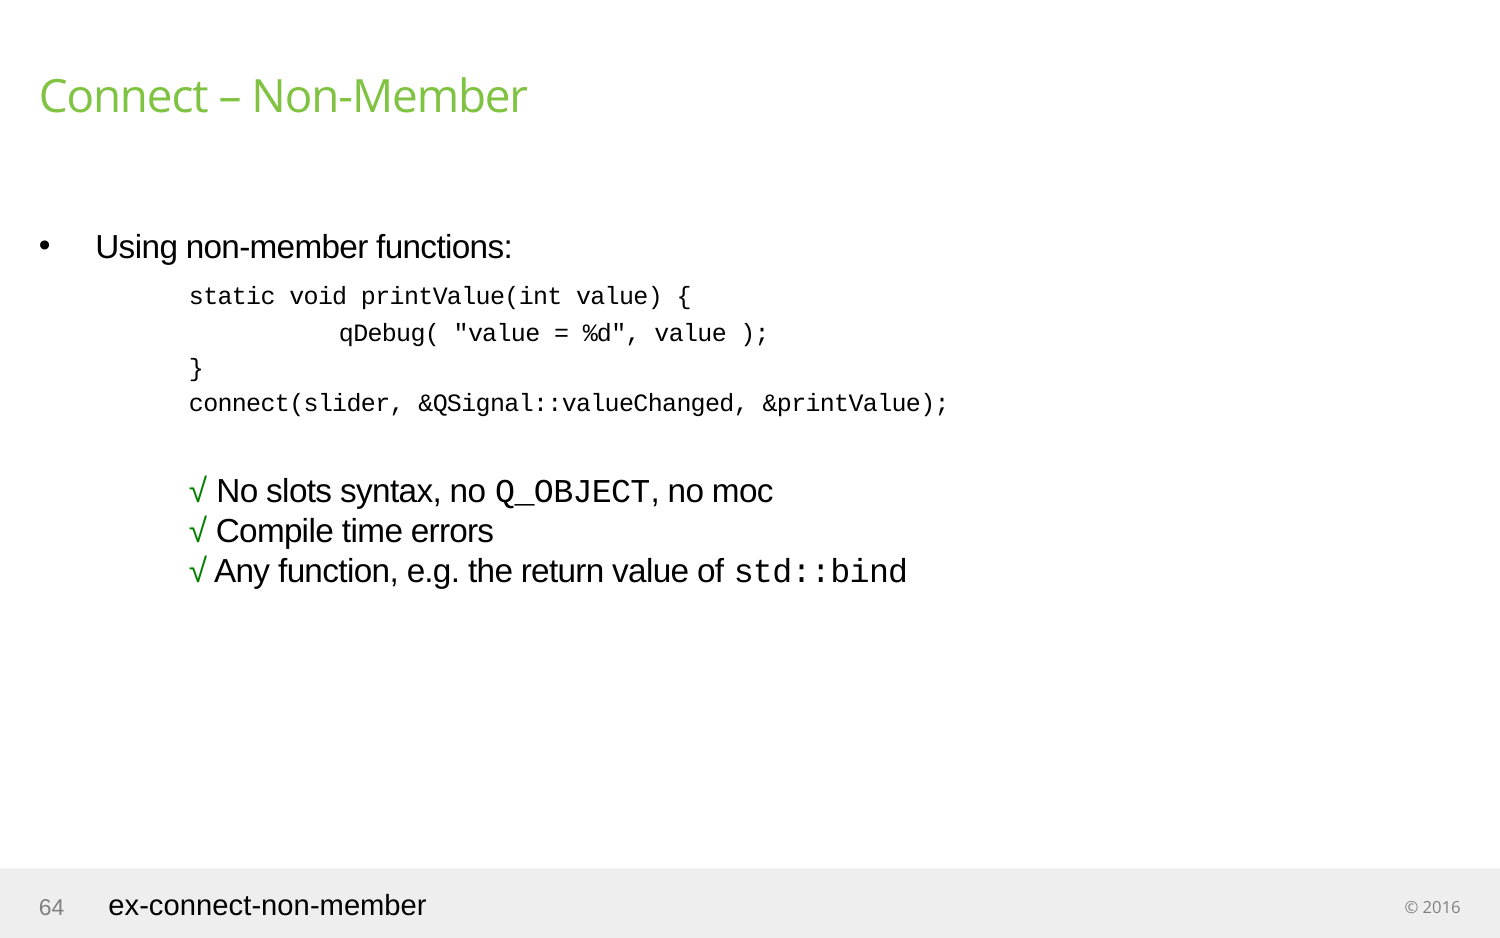

# Connect – Non-Member
Using non-member functions:
	static void printValue(int value) {
		qDebug( "value = %d", value );
	}
	connect(slider, &QSignal::valueChanged, &printValue);

	√ No slots syntax, no Q_OBJECT, no moc
	√ Compile time errors
	√ Any function, e.g. the return value of std::bind

64
ex-connect-non-member
© 2016